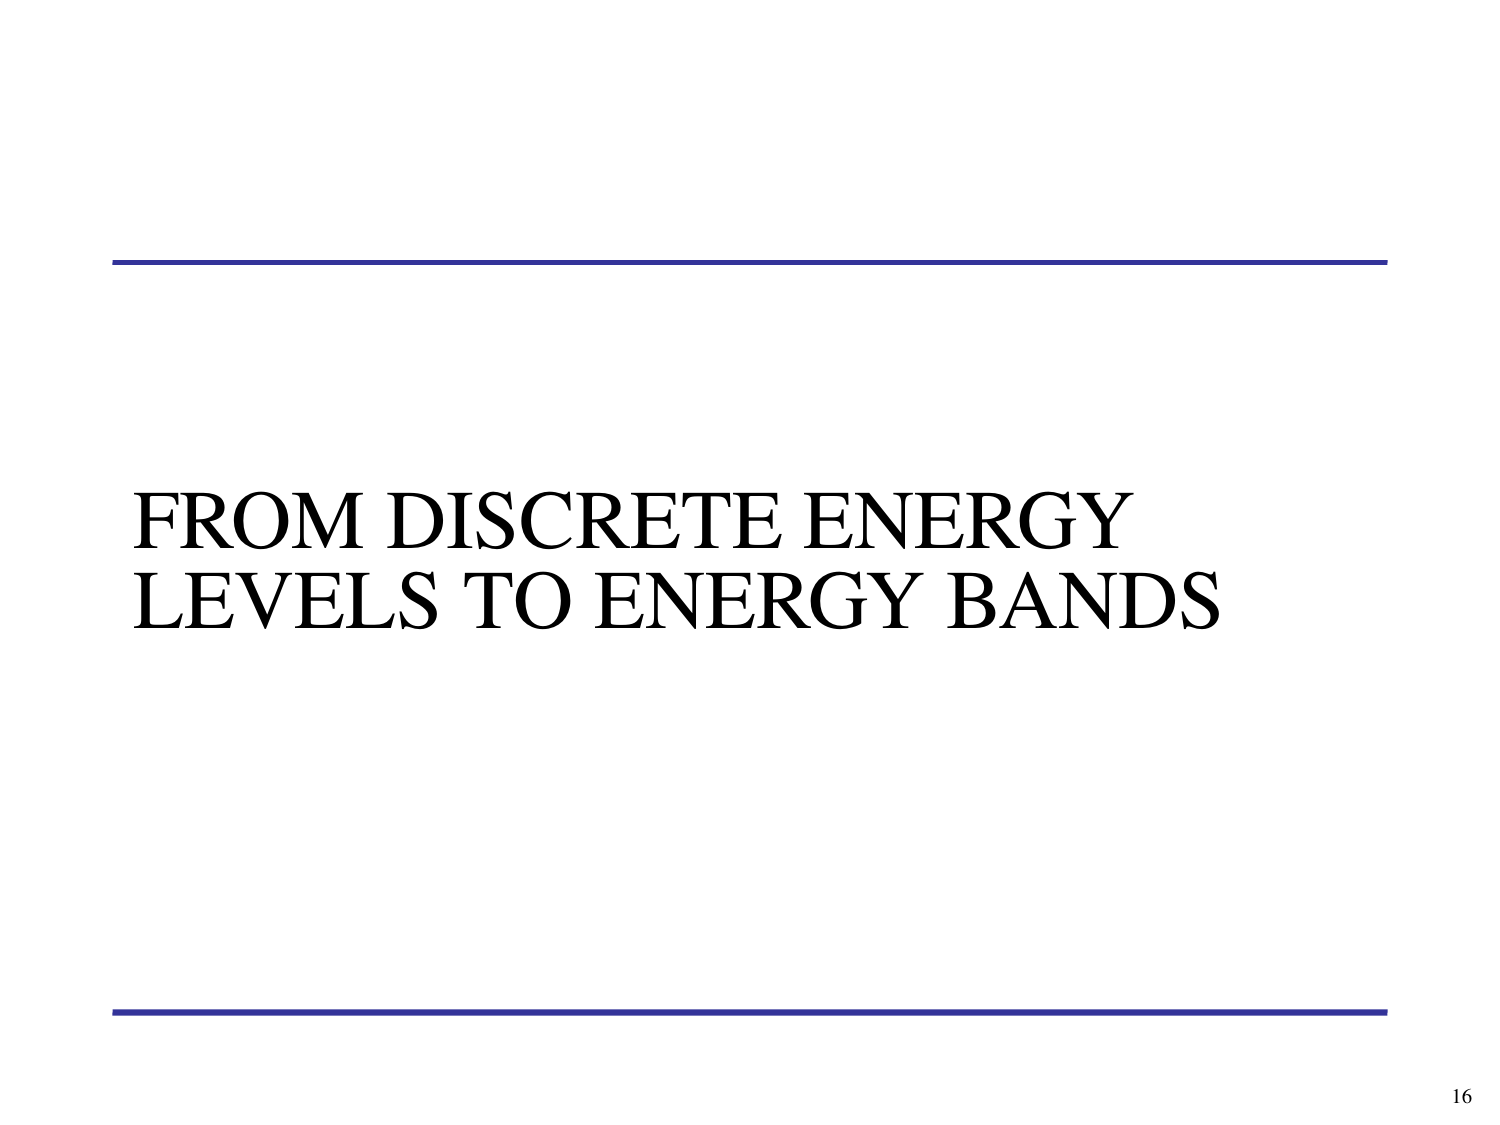

# From discrete energy levels to energy bands

16